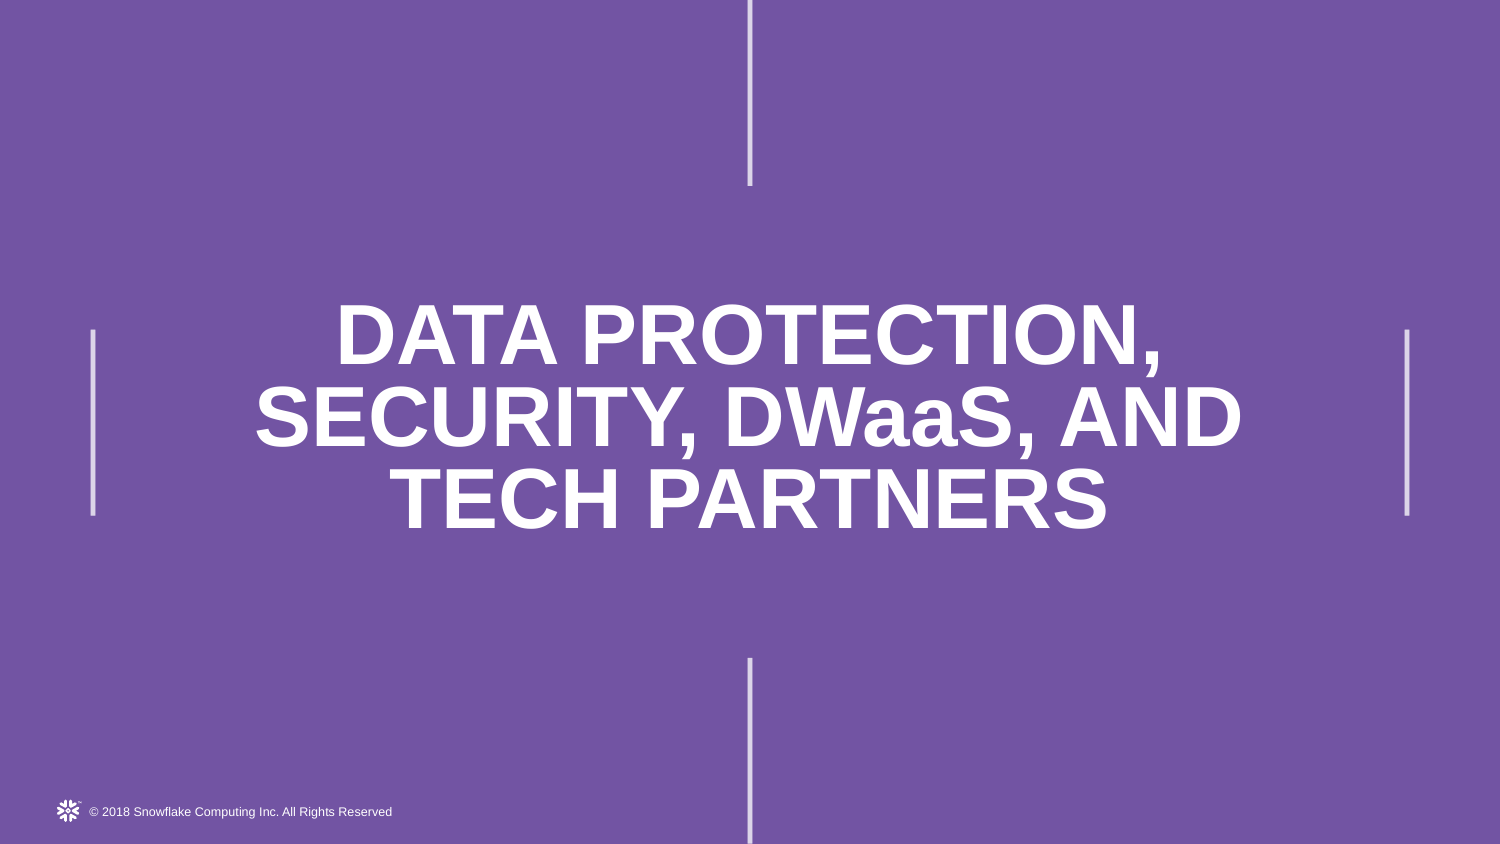

DATA PROTECTION, SECURITY, DWaaS, AND TECH PARTNERS